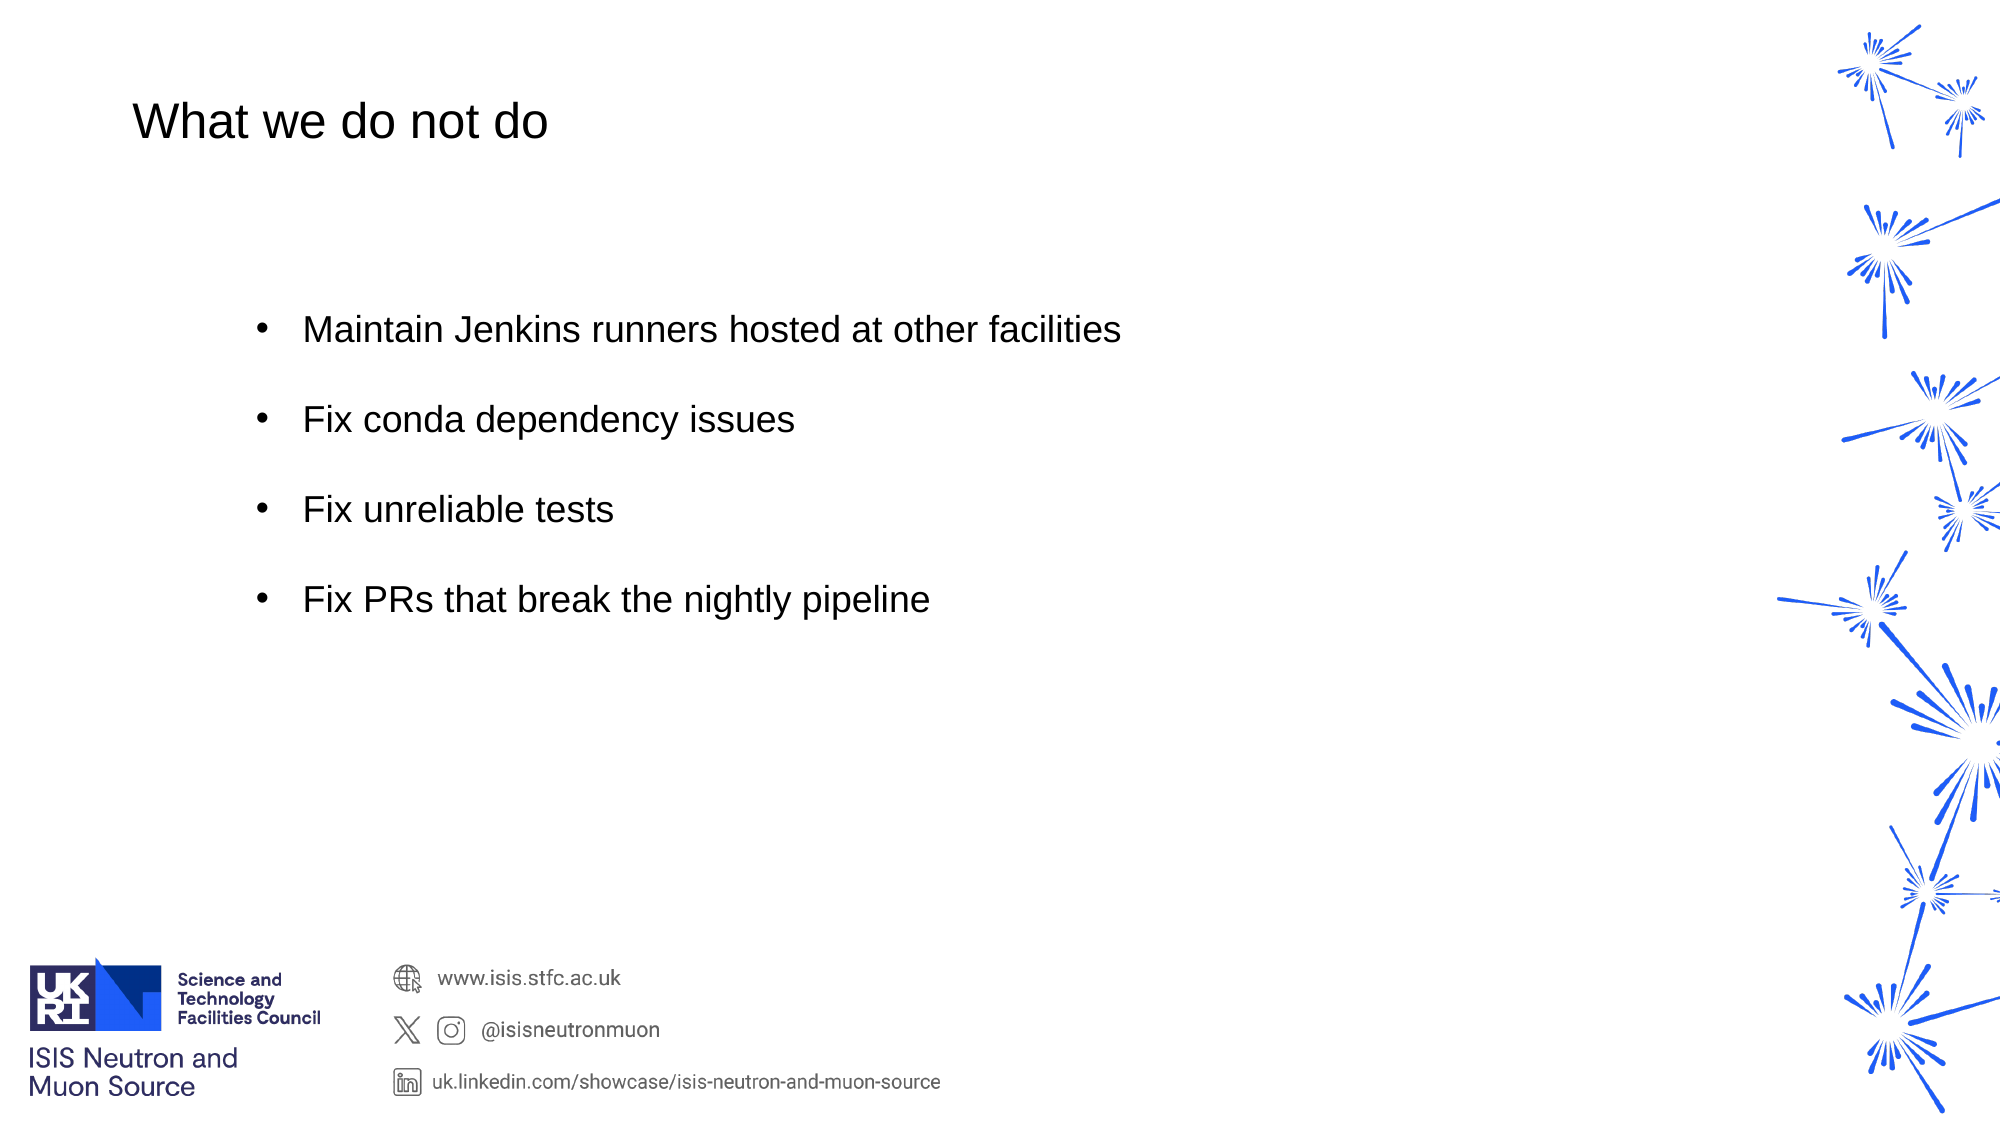

What we do not do
Maintain Jenkins runners hosted at other facilities
Fix conda dependency issues
Fix unreliable tests
Fix PRs that break the nightly pipeline